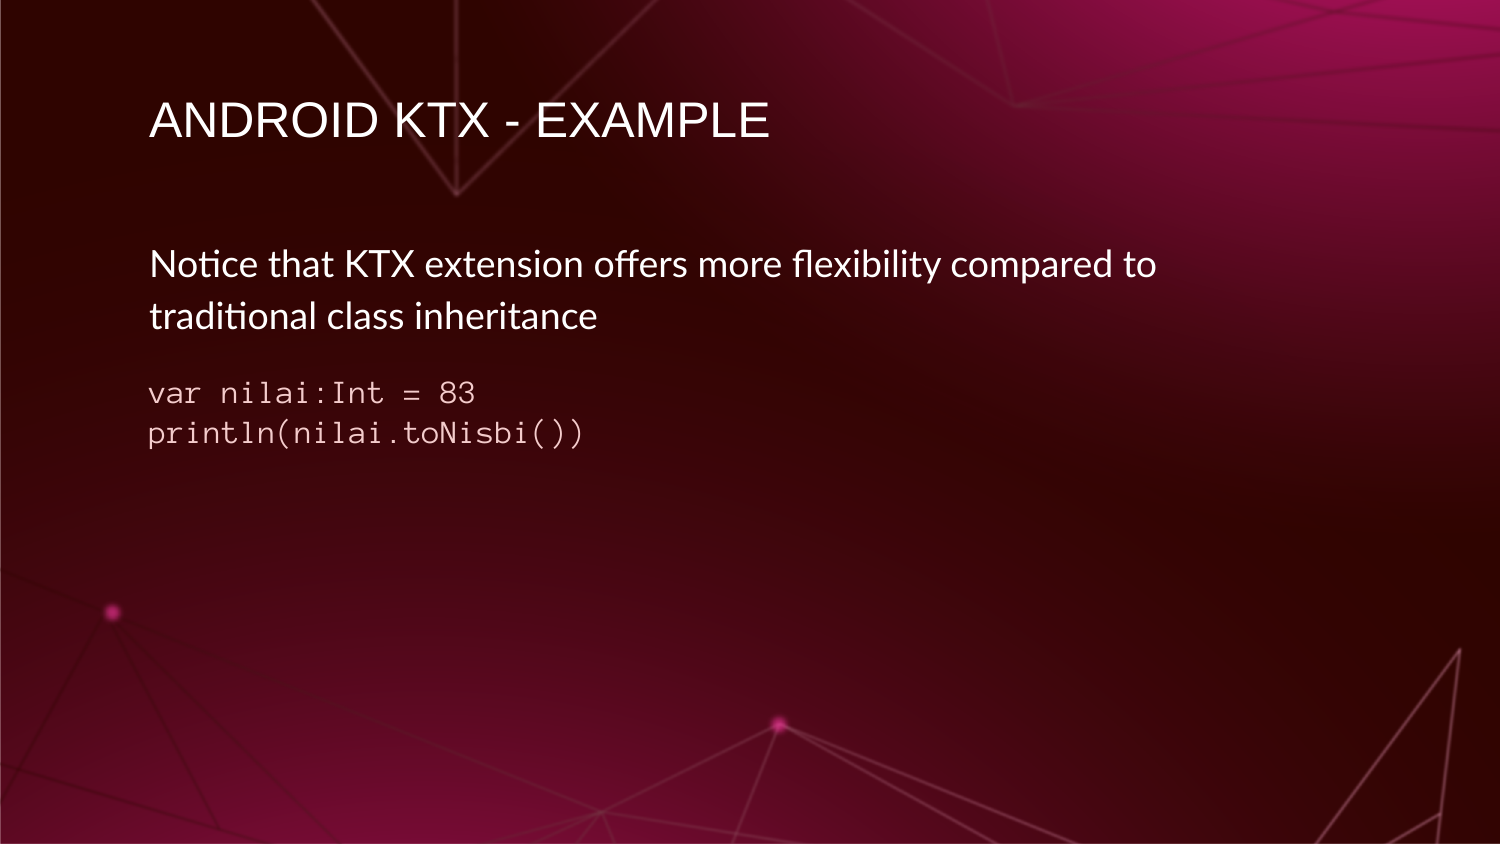

# ANDROID KTX - EXAMPLE
Notice that KTX extension offers more flexibility compared to traditional class inheritance
var nilai:Int = 83
println(nilai.toNisbi())